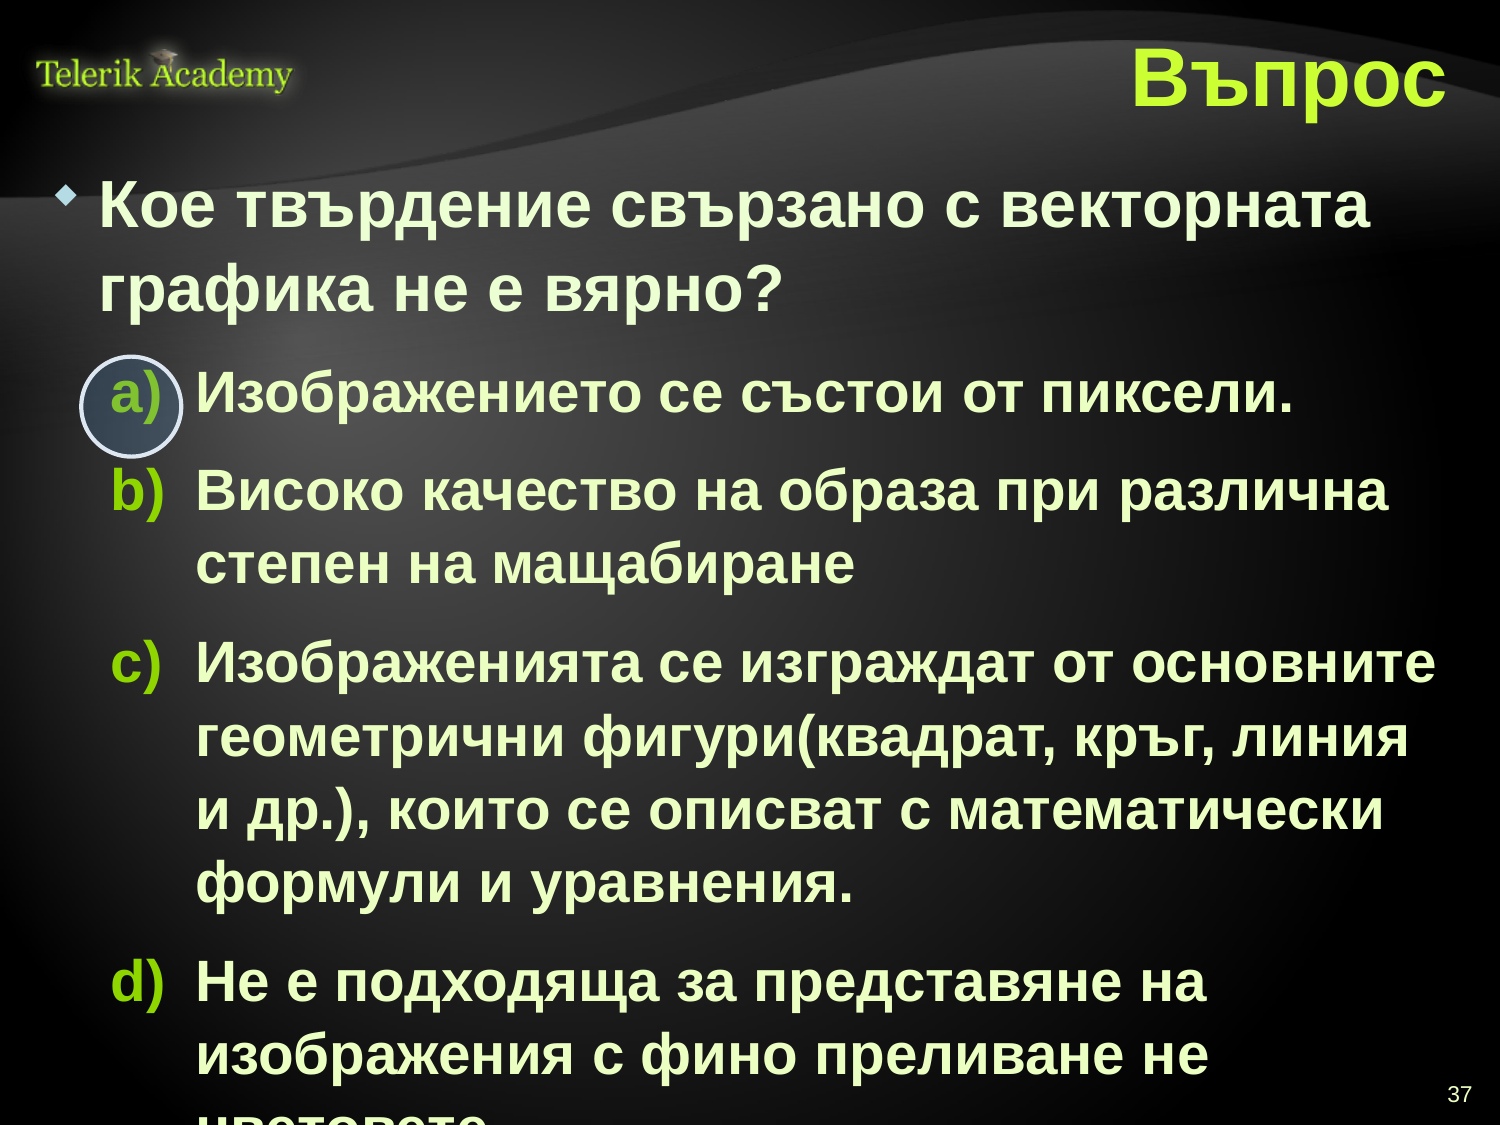

# Въпрос
Кое твърдение свързано с векторната графика не е вярно?
Изображението се състои от пиксели.
Високо качество на образа при различна степен на мащабиране
Изображенията се изграждат от основните геометрични фигури(квадрат, кръг, линия и др.), които се описват с математически формули и уравнения.
Не е подходяща за представяне на изображения с фино преливане не цветовете

37